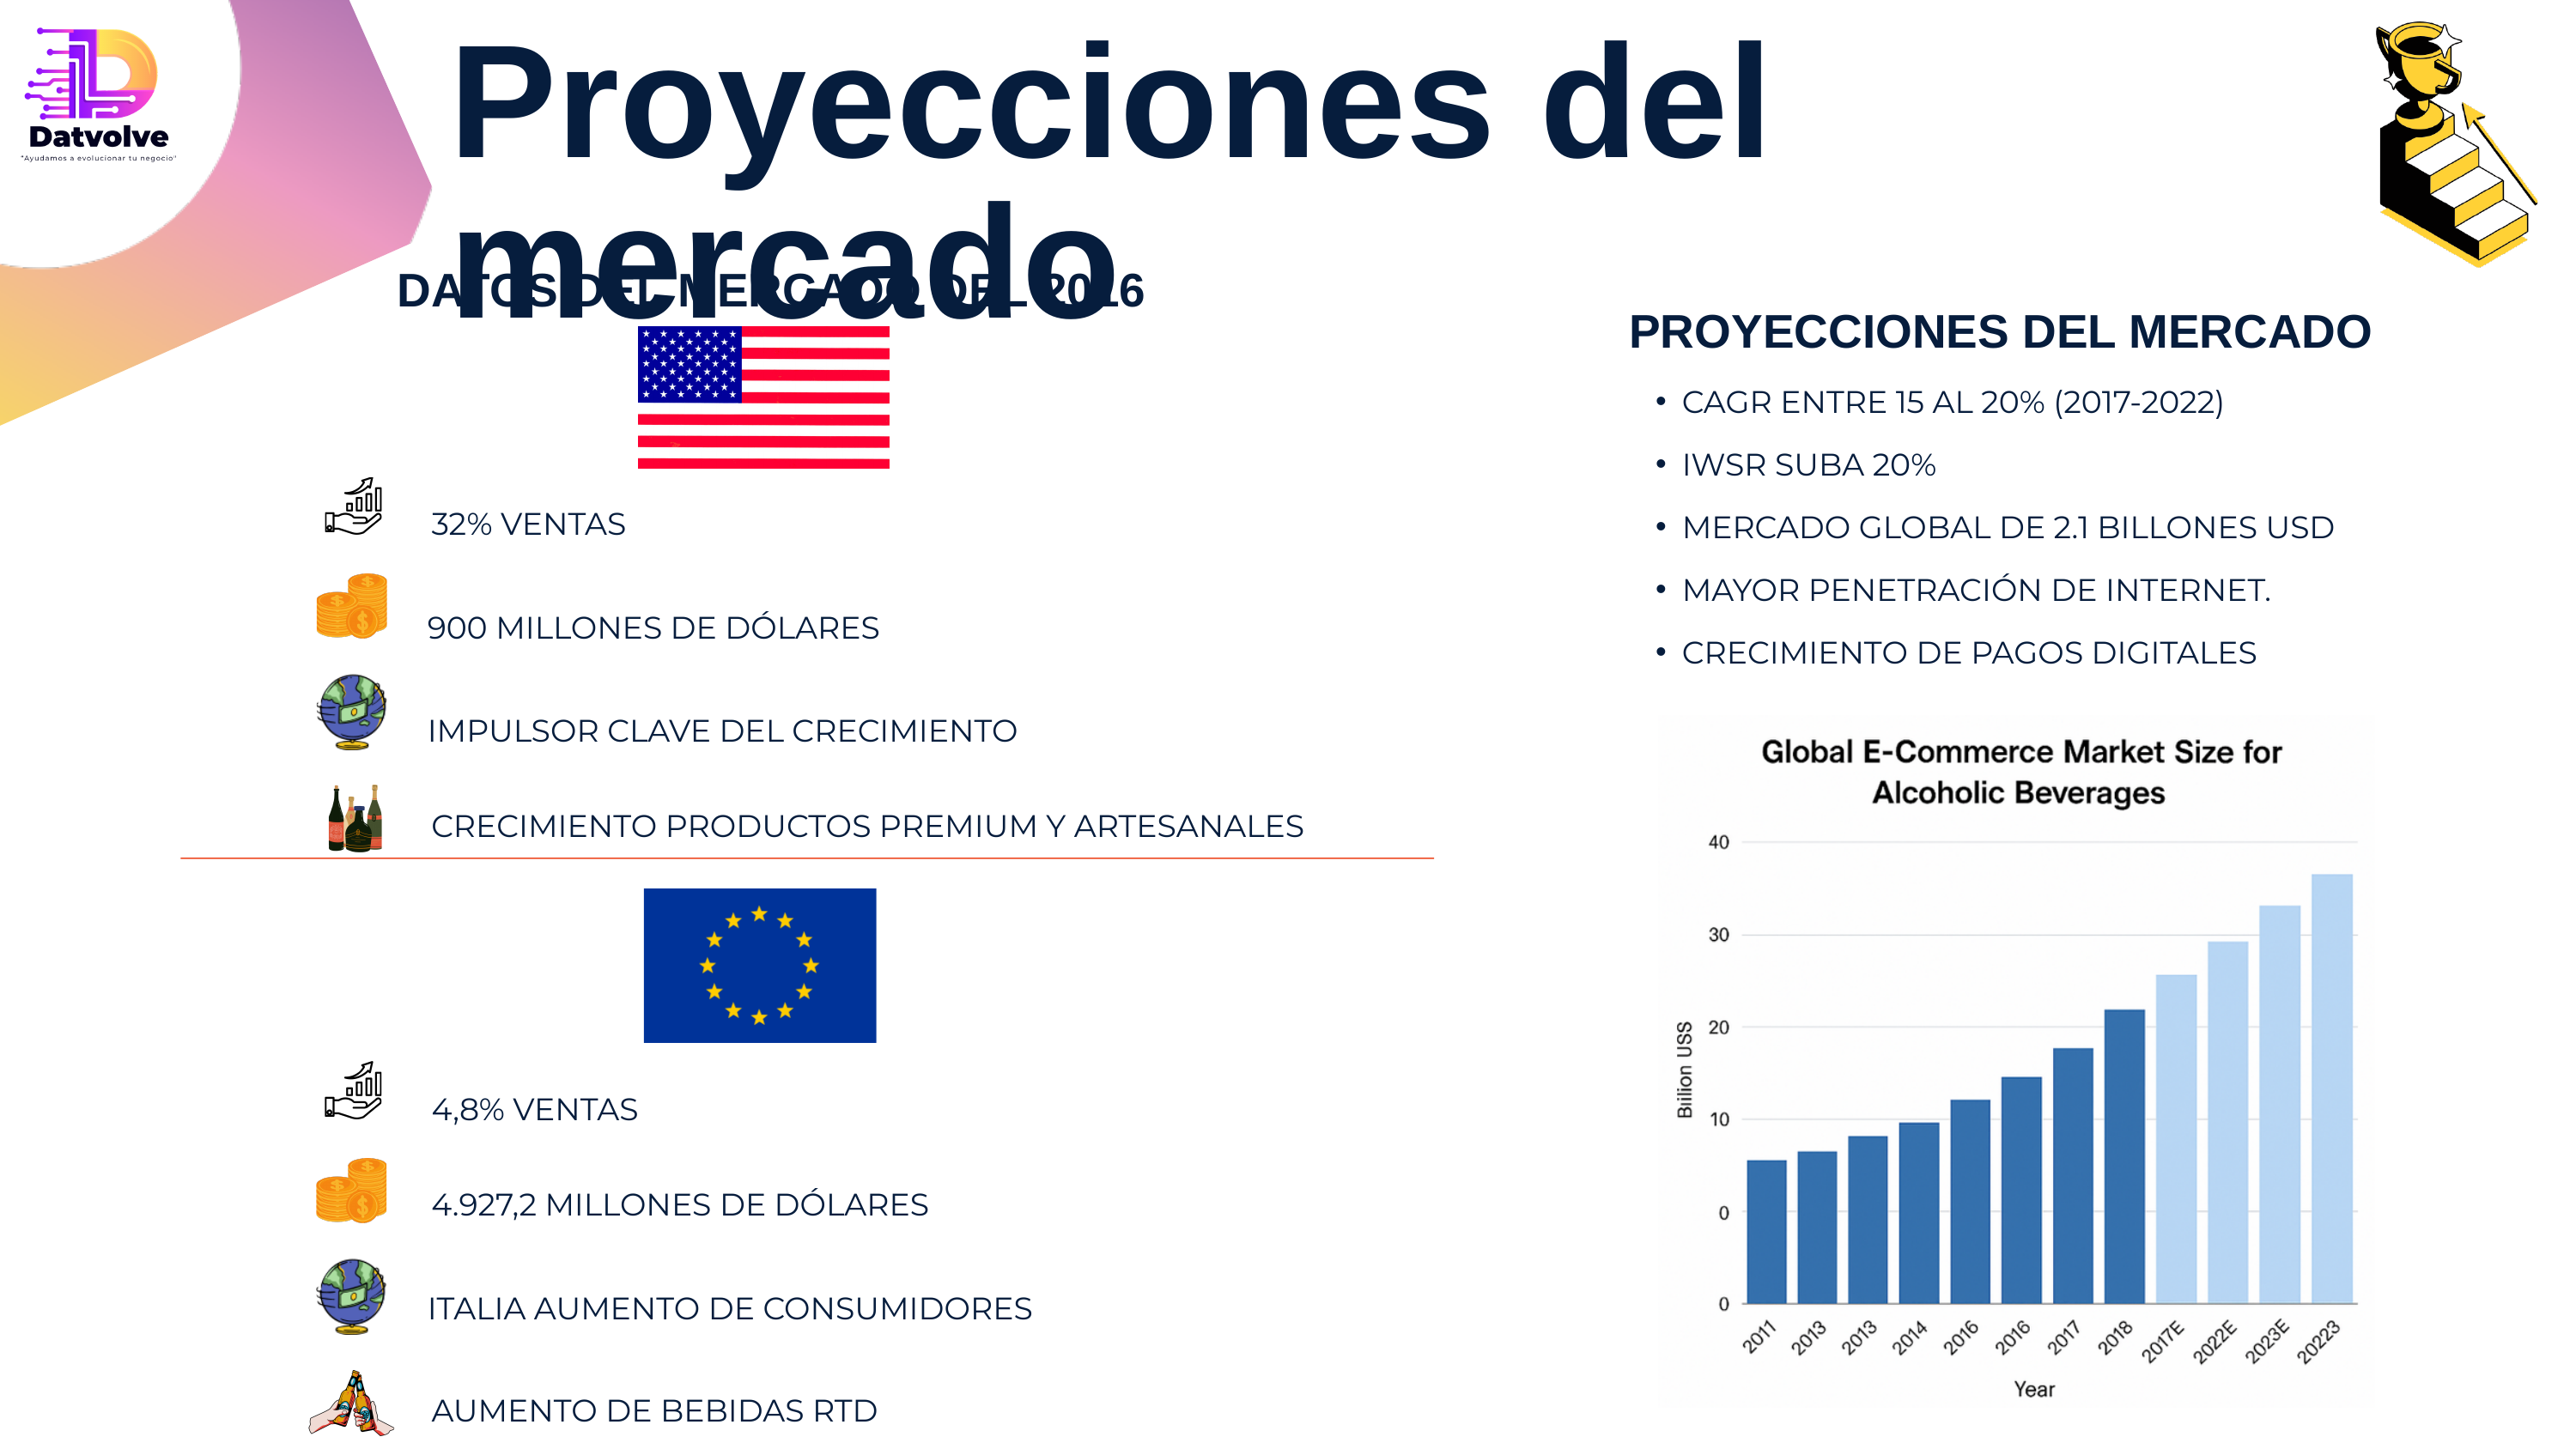

Proyecciones del mercado
DATOS DEL MERCADO DEL 2016
PROYECCIONES DEL MERCADO
CAGR ENTRE 15 AL 20% (2017-2022)
IWSR SUBA 20%
MERCADO GLOBAL DE 2.1 BILLONES USD
MAYOR PENETRACIÓN DE INTERNET.
CRECIMIENTO DE PAGOS DIGITALES

32% VENTAS

900 MILLONES DE DÓLARES

IMPULSOR CLAVE DEL CRECIMIENTO

CRECIMIENTO PRODUCTOS PREMIUM Y ARTESANALES

4,8% VENTAS

4.927,2 MILLONES DE DÓLARES

ITALIA AUMENTO DE CONSUMIDORES
AUMENTO DE BEBIDAS RTD